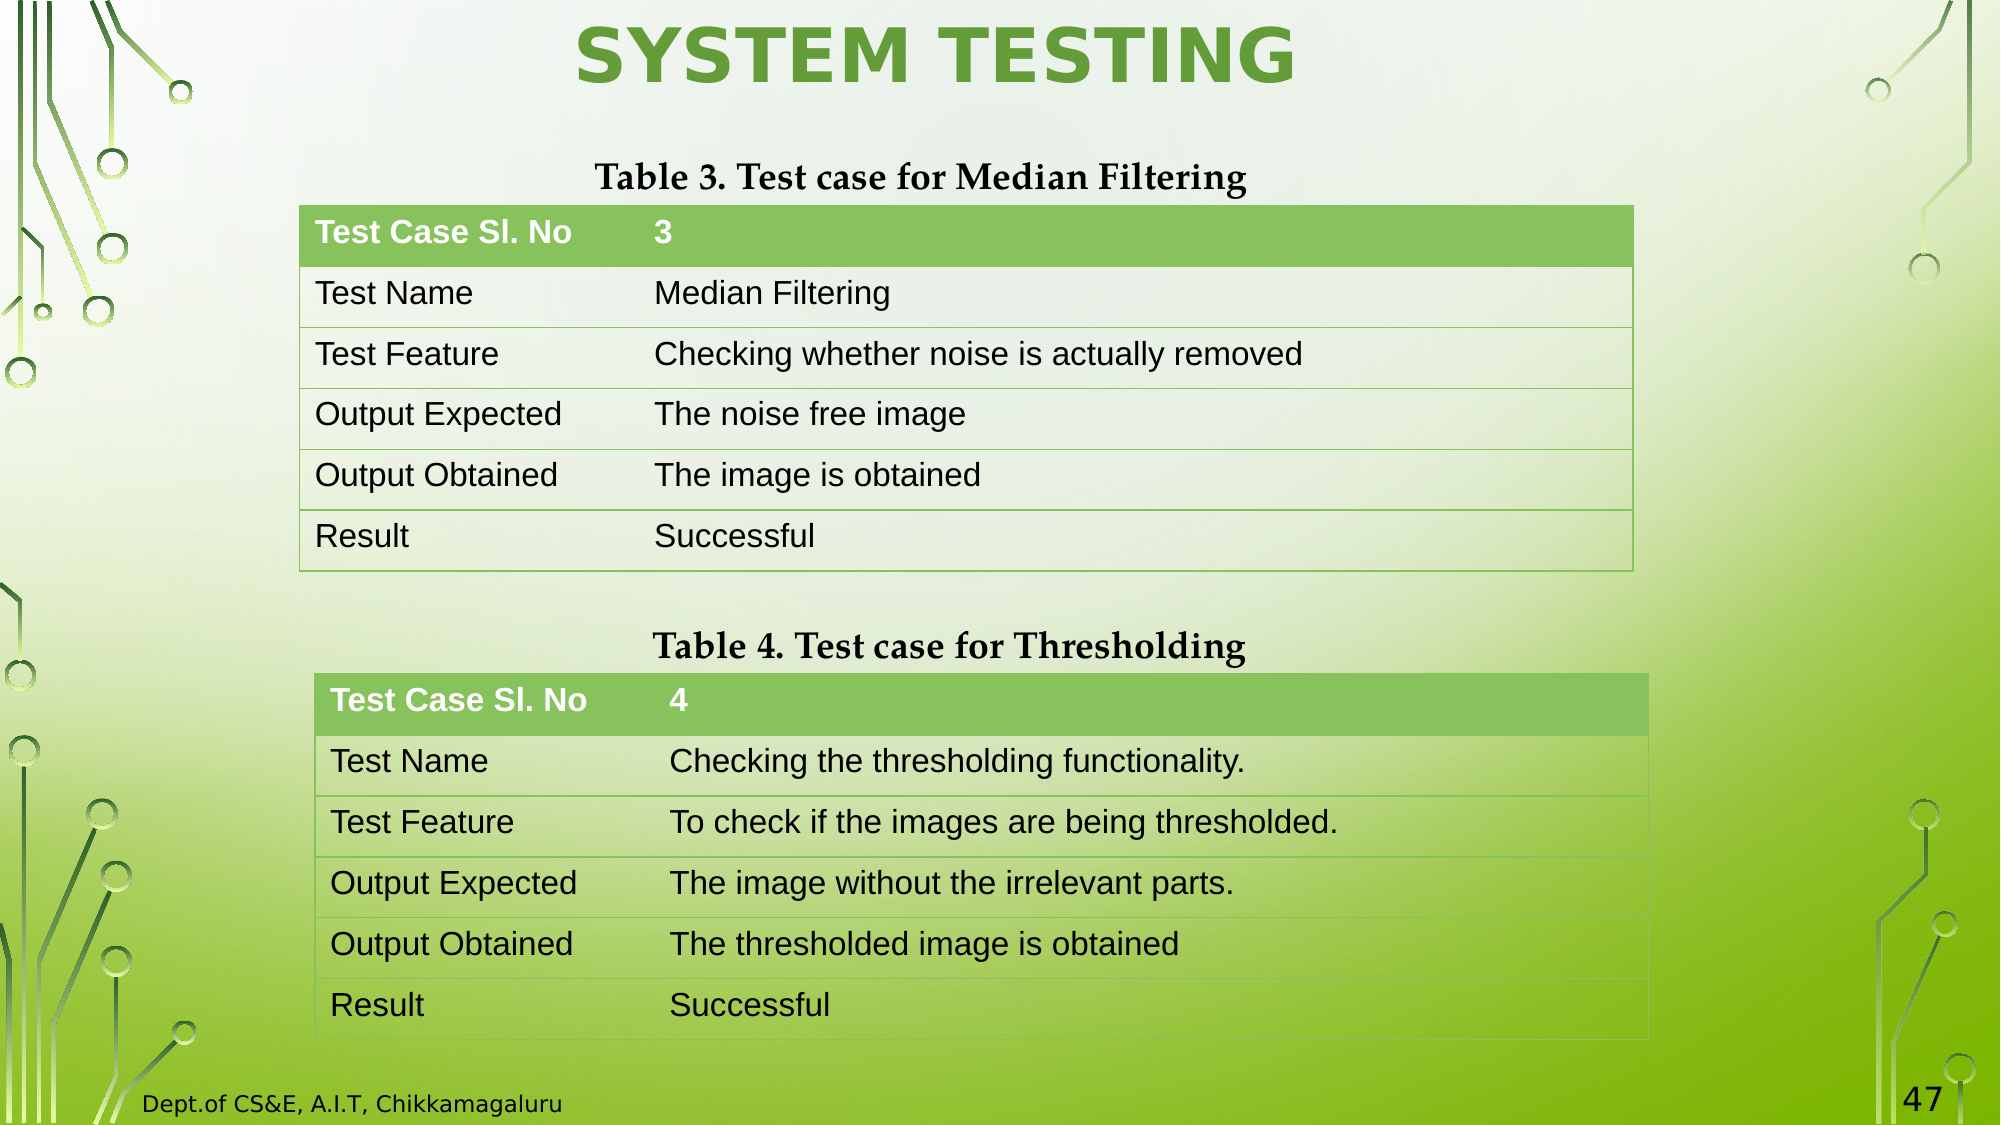

SYSTEM TESTING

Table 3. Test case for Median Filtering
| Test Case Sl. No | 3 |
| --- | --- |
| Test Name | Median Filtering |
| Test Feature | Checking whether noise is actually removed |
| Output Expected | The noise free image |
| Output Obtained | The image is obtained |
| Result | Successful |
Table 4. Test case for Thresholding
| Test Case Sl. No | 4 |
| --- | --- |
| Test Name | Checking the thresholding functionality. |
| Test Feature | To check if the images are being thresholded. |
| Output Expected | The image without the irrelevant parts. |
| Output Obtained | The thresholded image is obtained |
| Result | Successful |
47
Dept.of CS&E, A.I.T, Chikkamagaluru